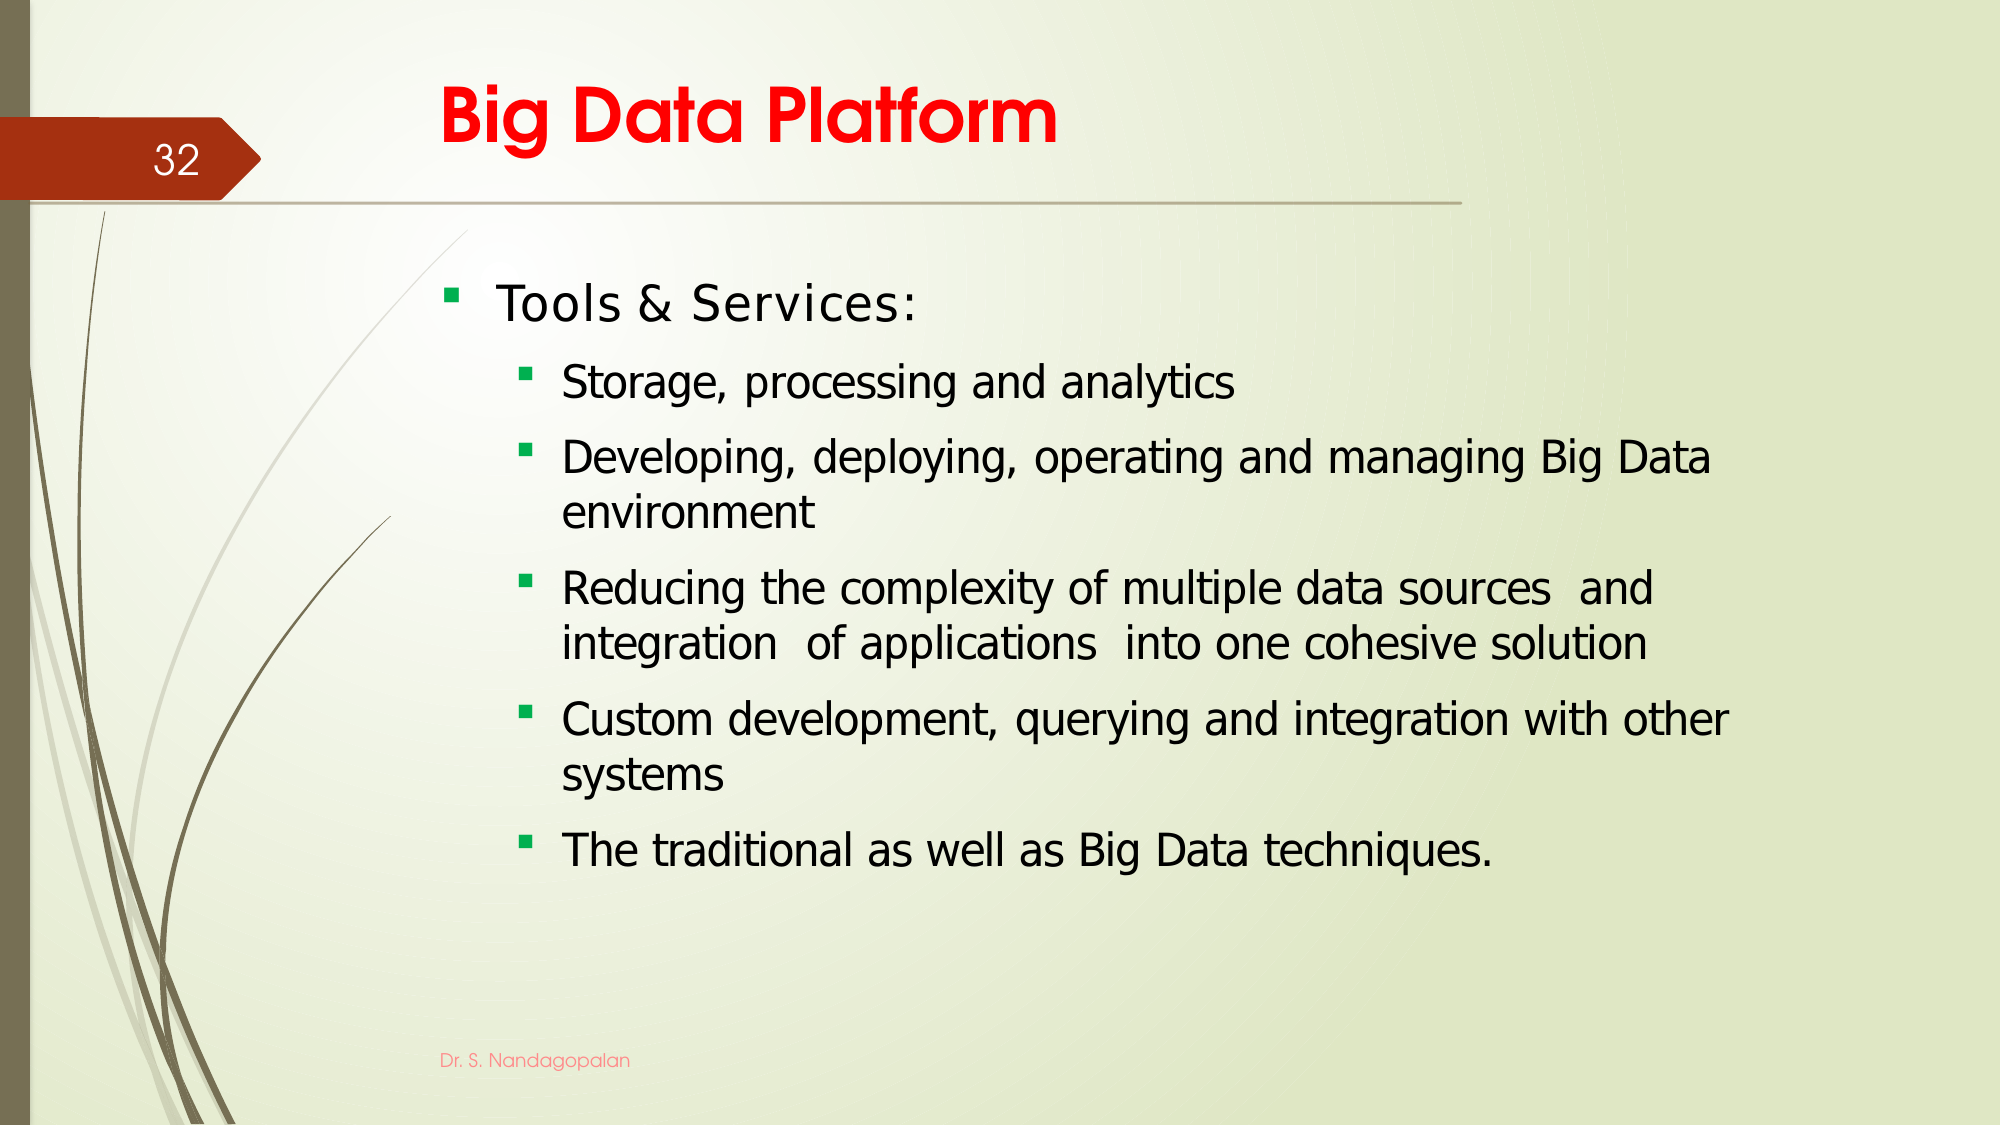

# Big Data Platform
32
Tools & Services:
Storage, processing and analytics
Developing, deploying, operating and managing Big Data environment
Reducing the complexity of multiple data sources  and  integration  of applications  into one cohesive solution
Custom development, querying and integration with other systems
The traditional as well as Big Data techniques.

Dr. S. Nandagopalan